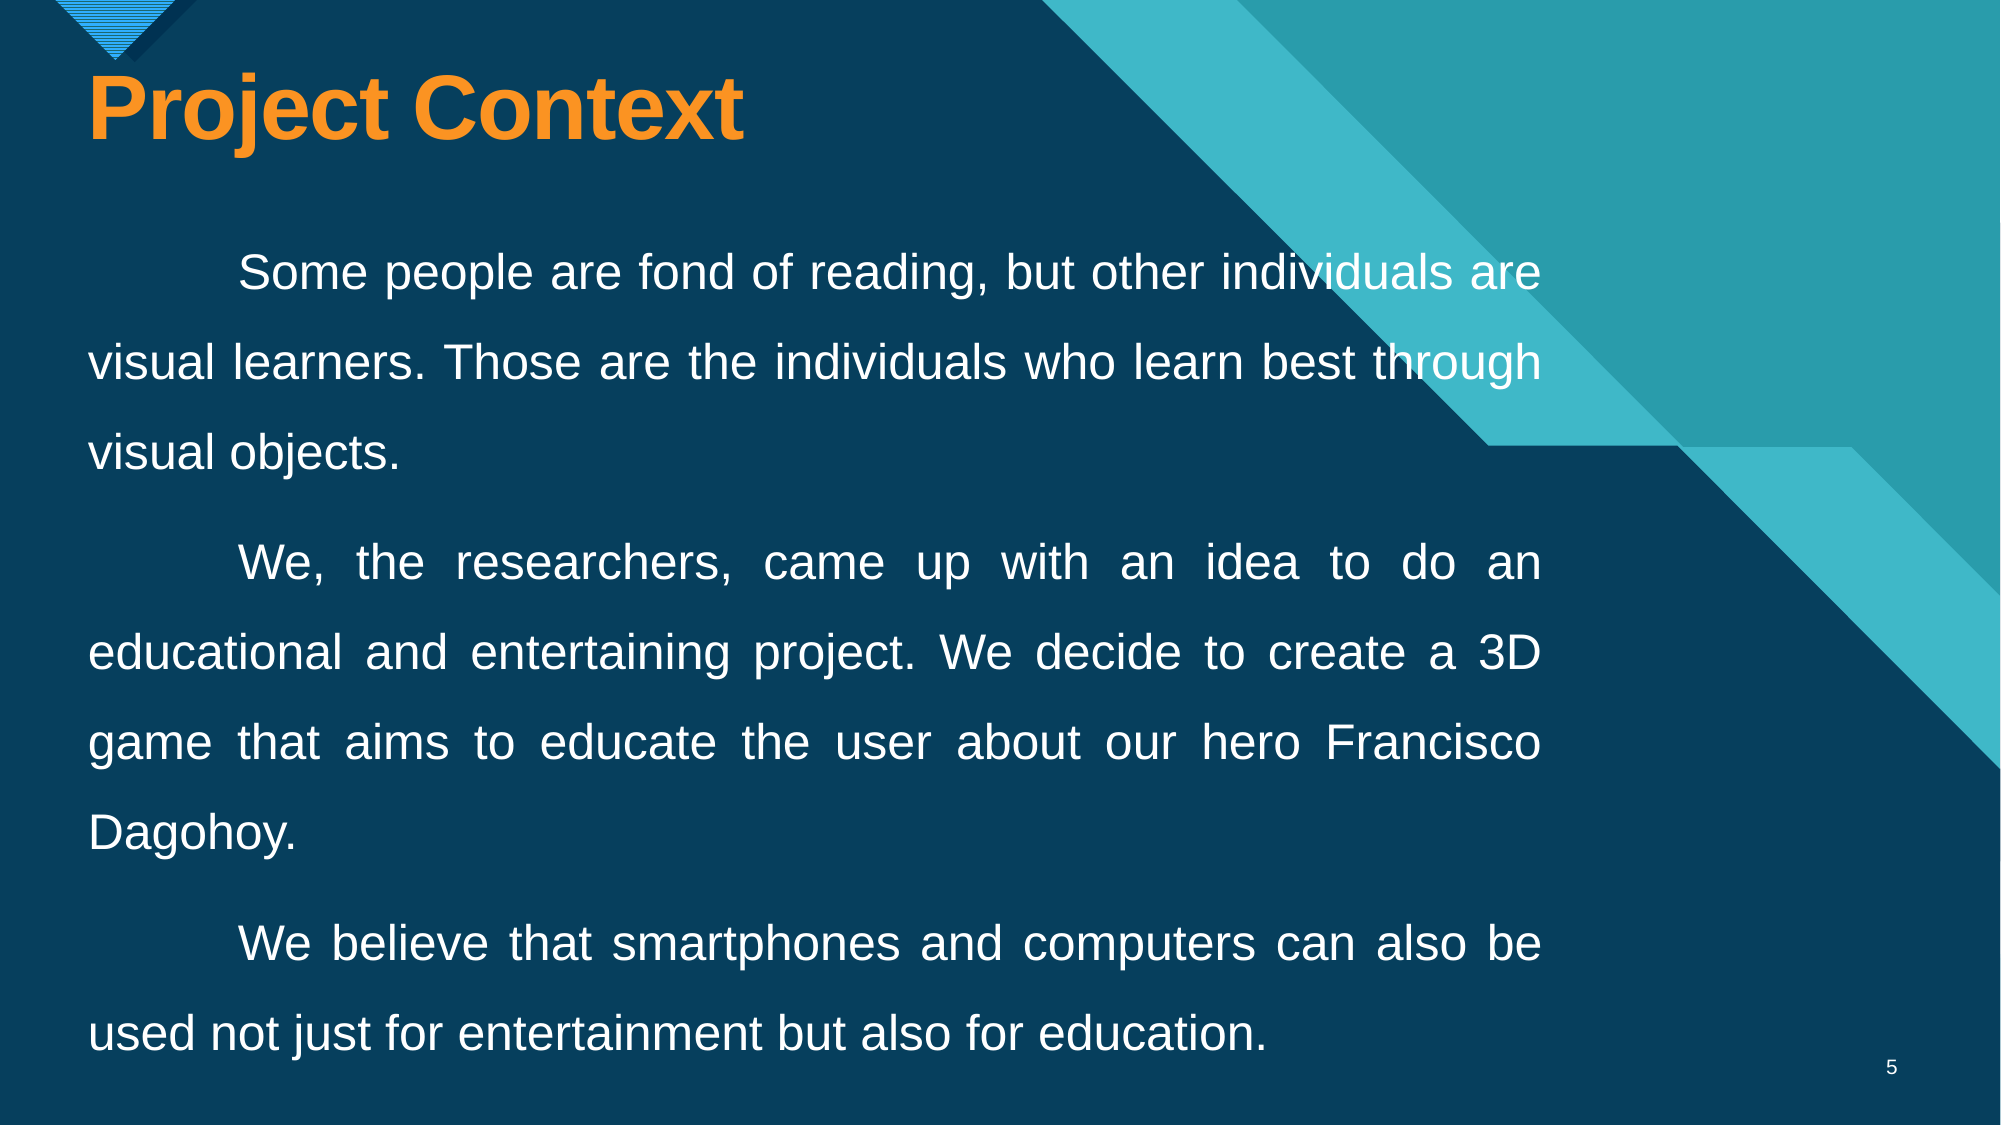

# Project Context
	Some people are fond of reading, but other individuals are visual learners. Those are the individuals who learn best through visual objects.
	We, the researchers, came up with an idea to do an educational and entertaining project. We decide to create a 3D game that aims to educate the user about our hero Francisco Dagohoy.
	We believe that smartphones and computers can also be used not just for entertainment but also for education.

5